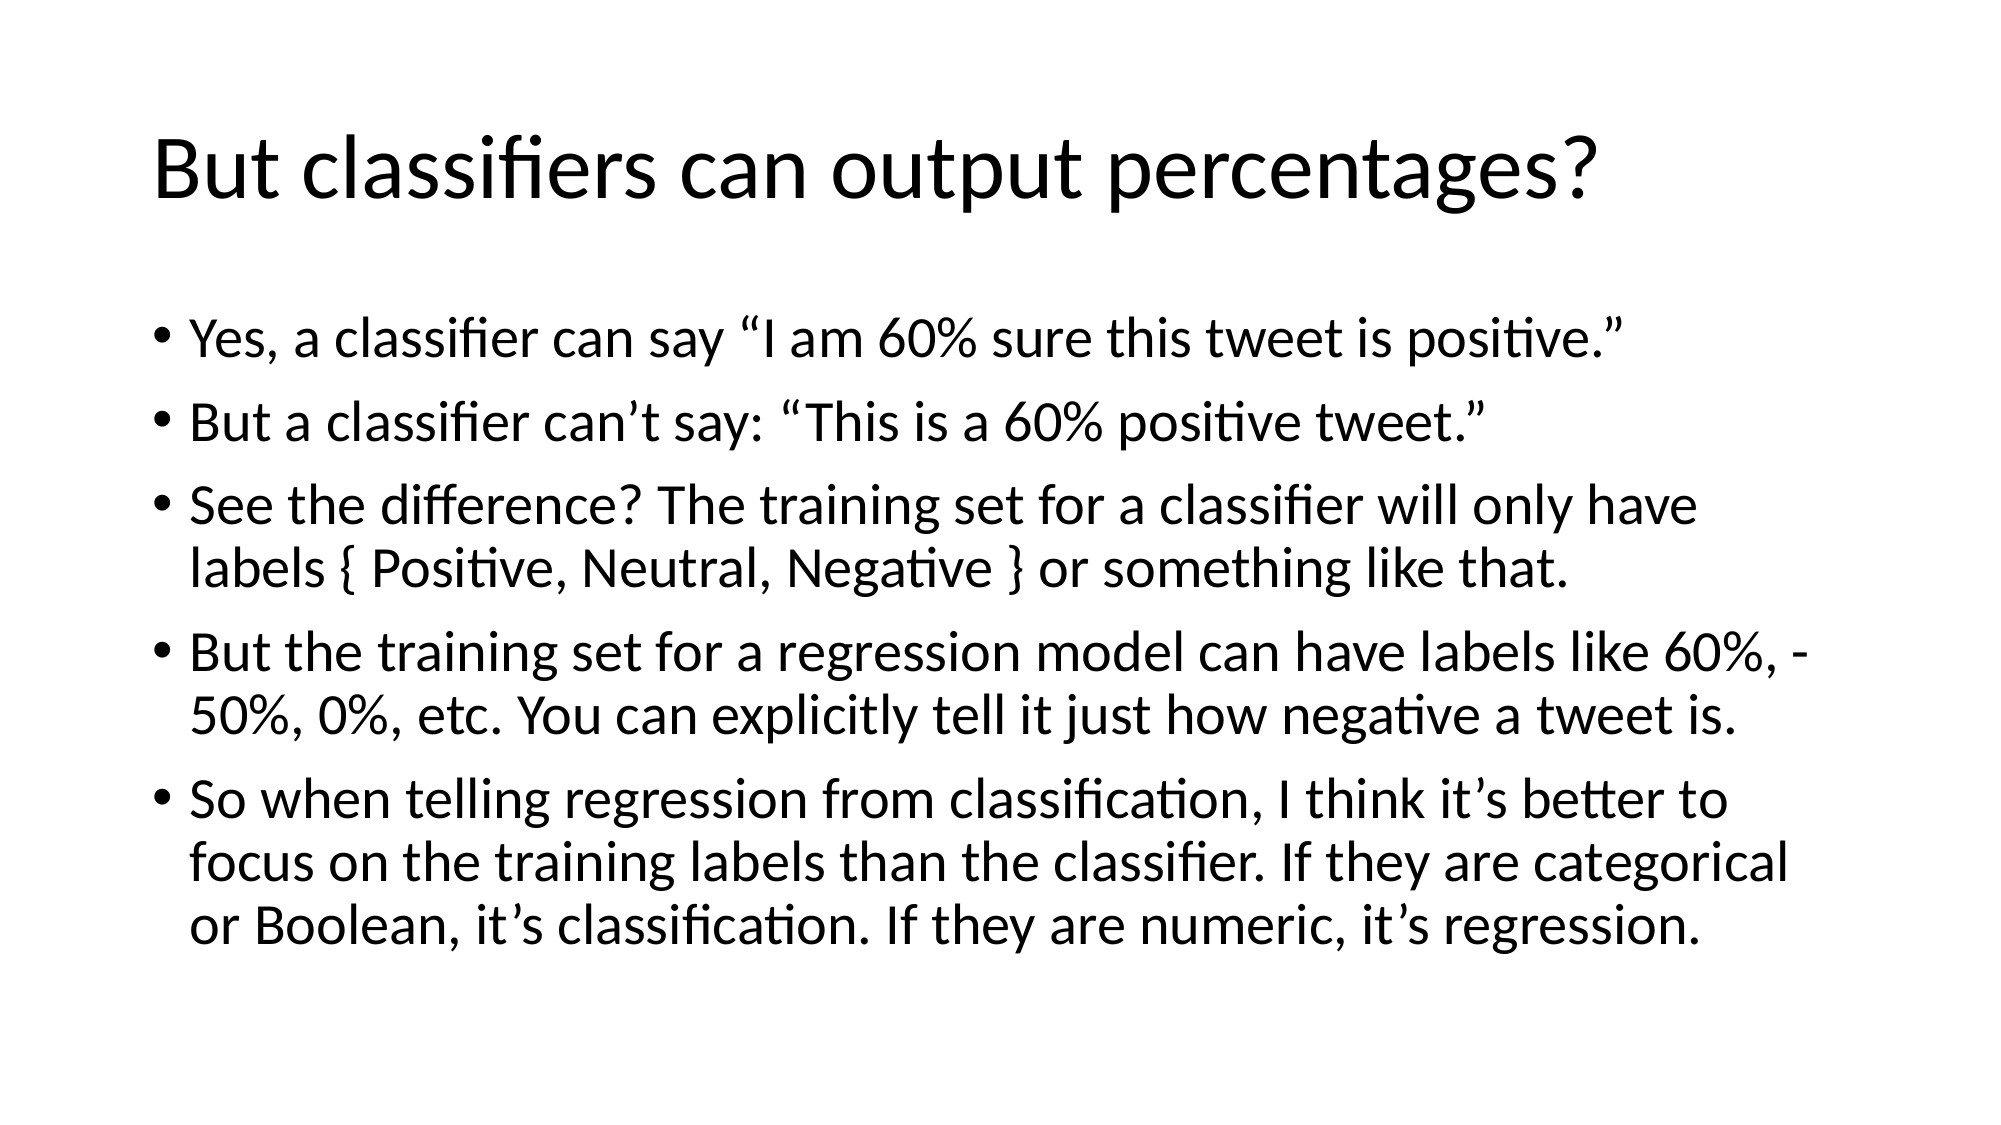

# But classifiers can output percentages?
Yes, a classifier can say “I am 60% sure this tweet is positive.”
But a classifier can’t say: “This is a 60% positive tweet.”
See the difference? The training set for a classifier will only have labels { Positive, Neutral, Negative } or something like that.
But the training set for a regression model can have labels like 60%, -50%, 0%, etc. You can explicitly tell it just how negative a tweet is.
So when telling regression from classification, I think it’s better to focus on the training labels than the classifier. If they are categorical or Boolean, it’s classification. If they are numeric, it’s regression.